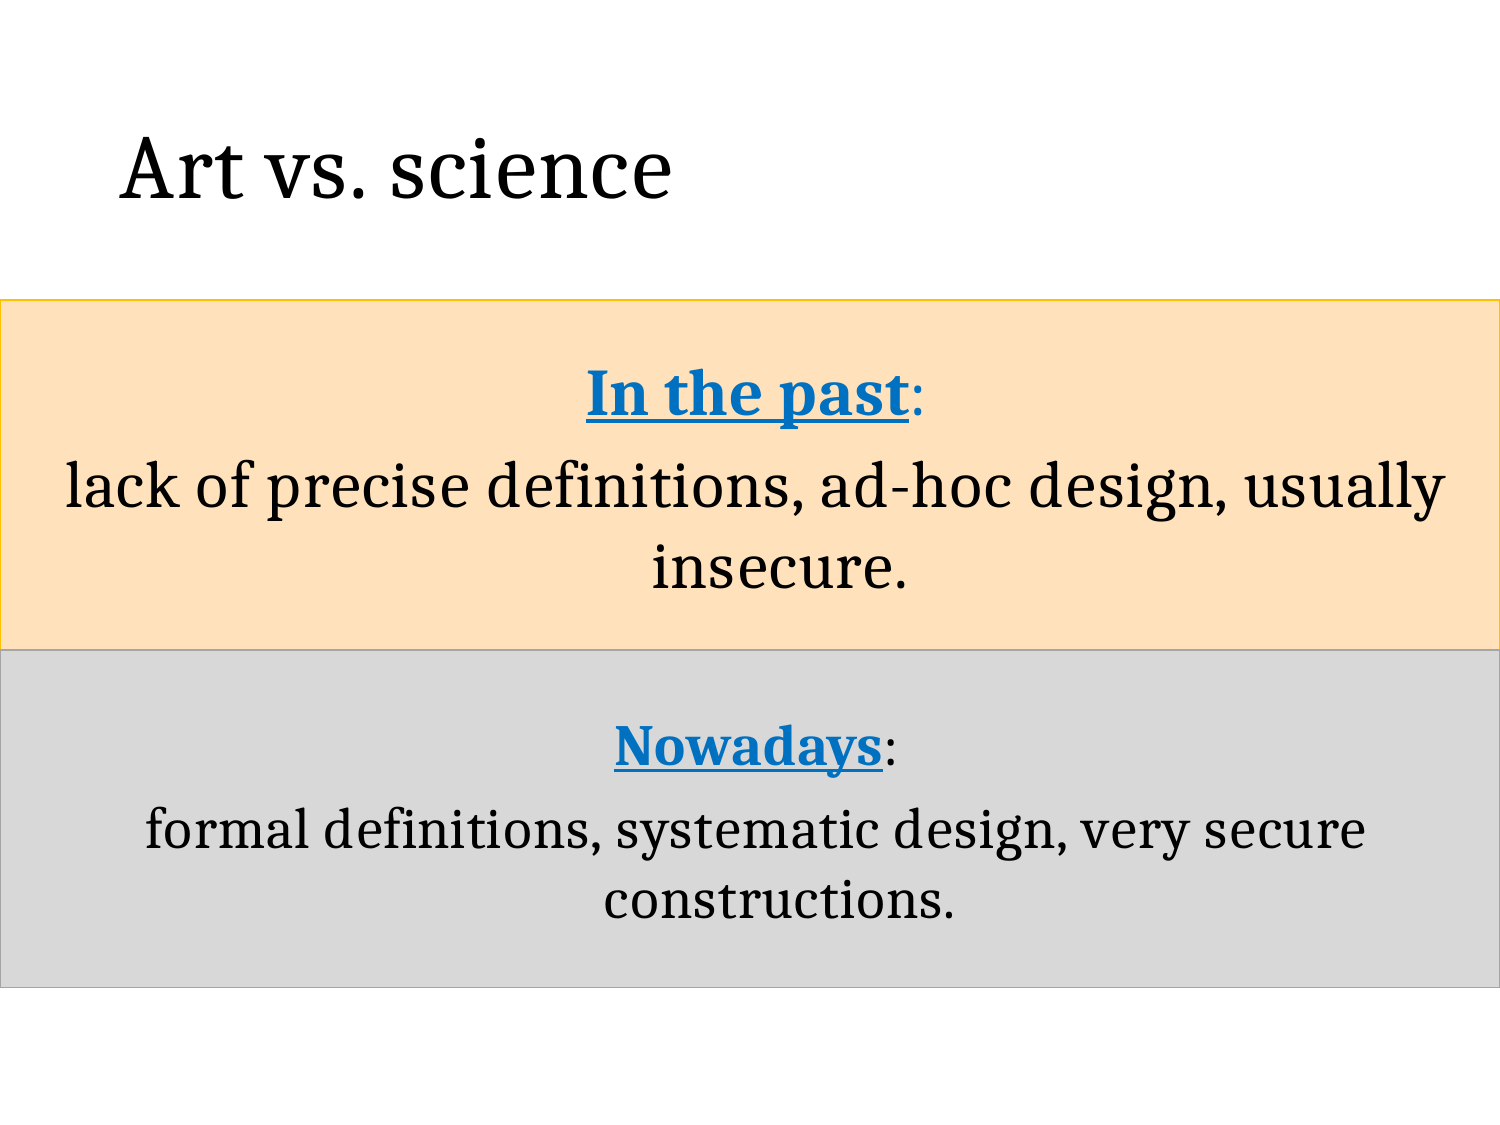

# Art vs. science
In the past:
lack of precise definitions, ad-hoc design, usually insecure.
Nowadays:
formal definitions, systematic design, very secure constructions.